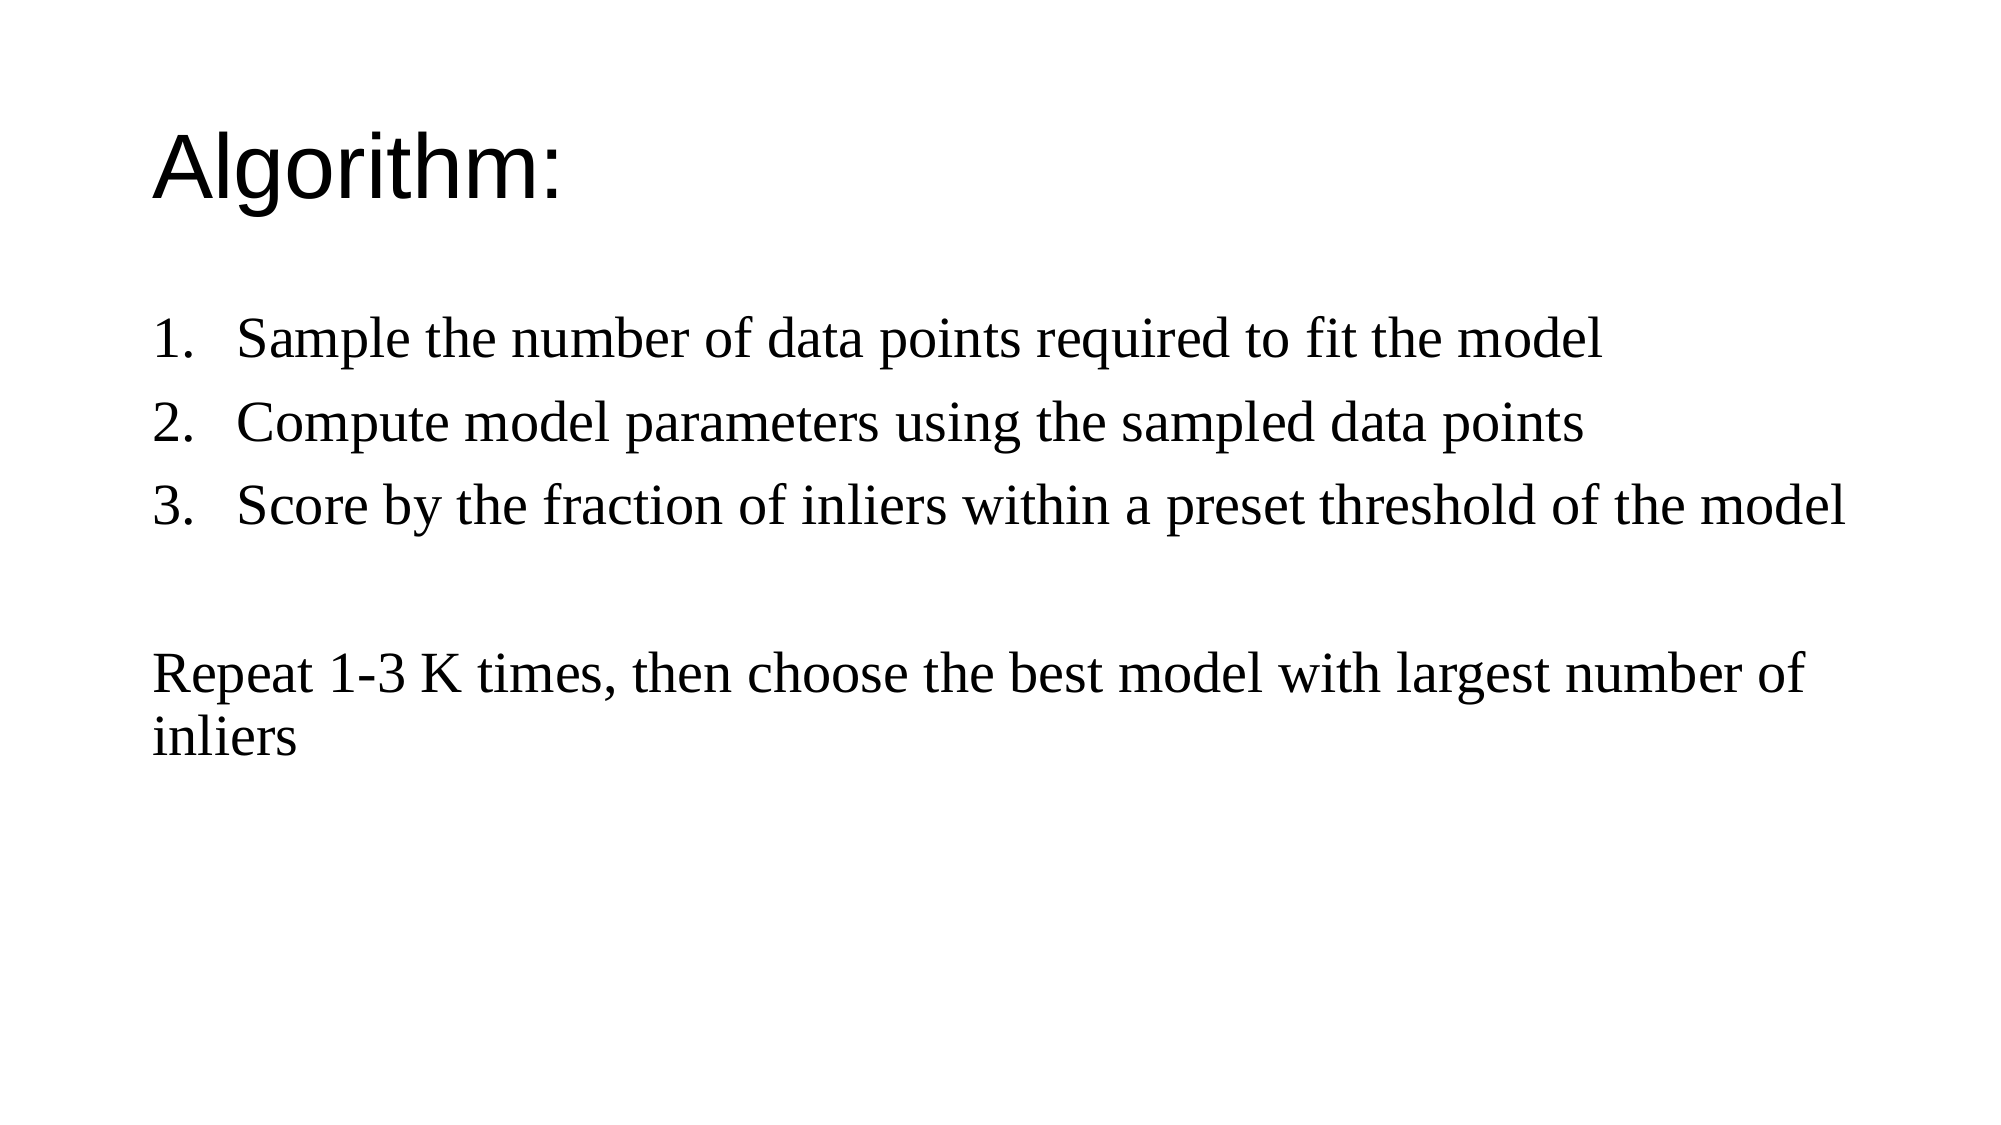

# Algorithm:
Sample the number of data points required to fit the model
Compute model parameters using the sampled data points
Score by the fraction of inliers within a preset threshold of the model

Repeat 1-3 K times, then choose the best model with largest number of inliers